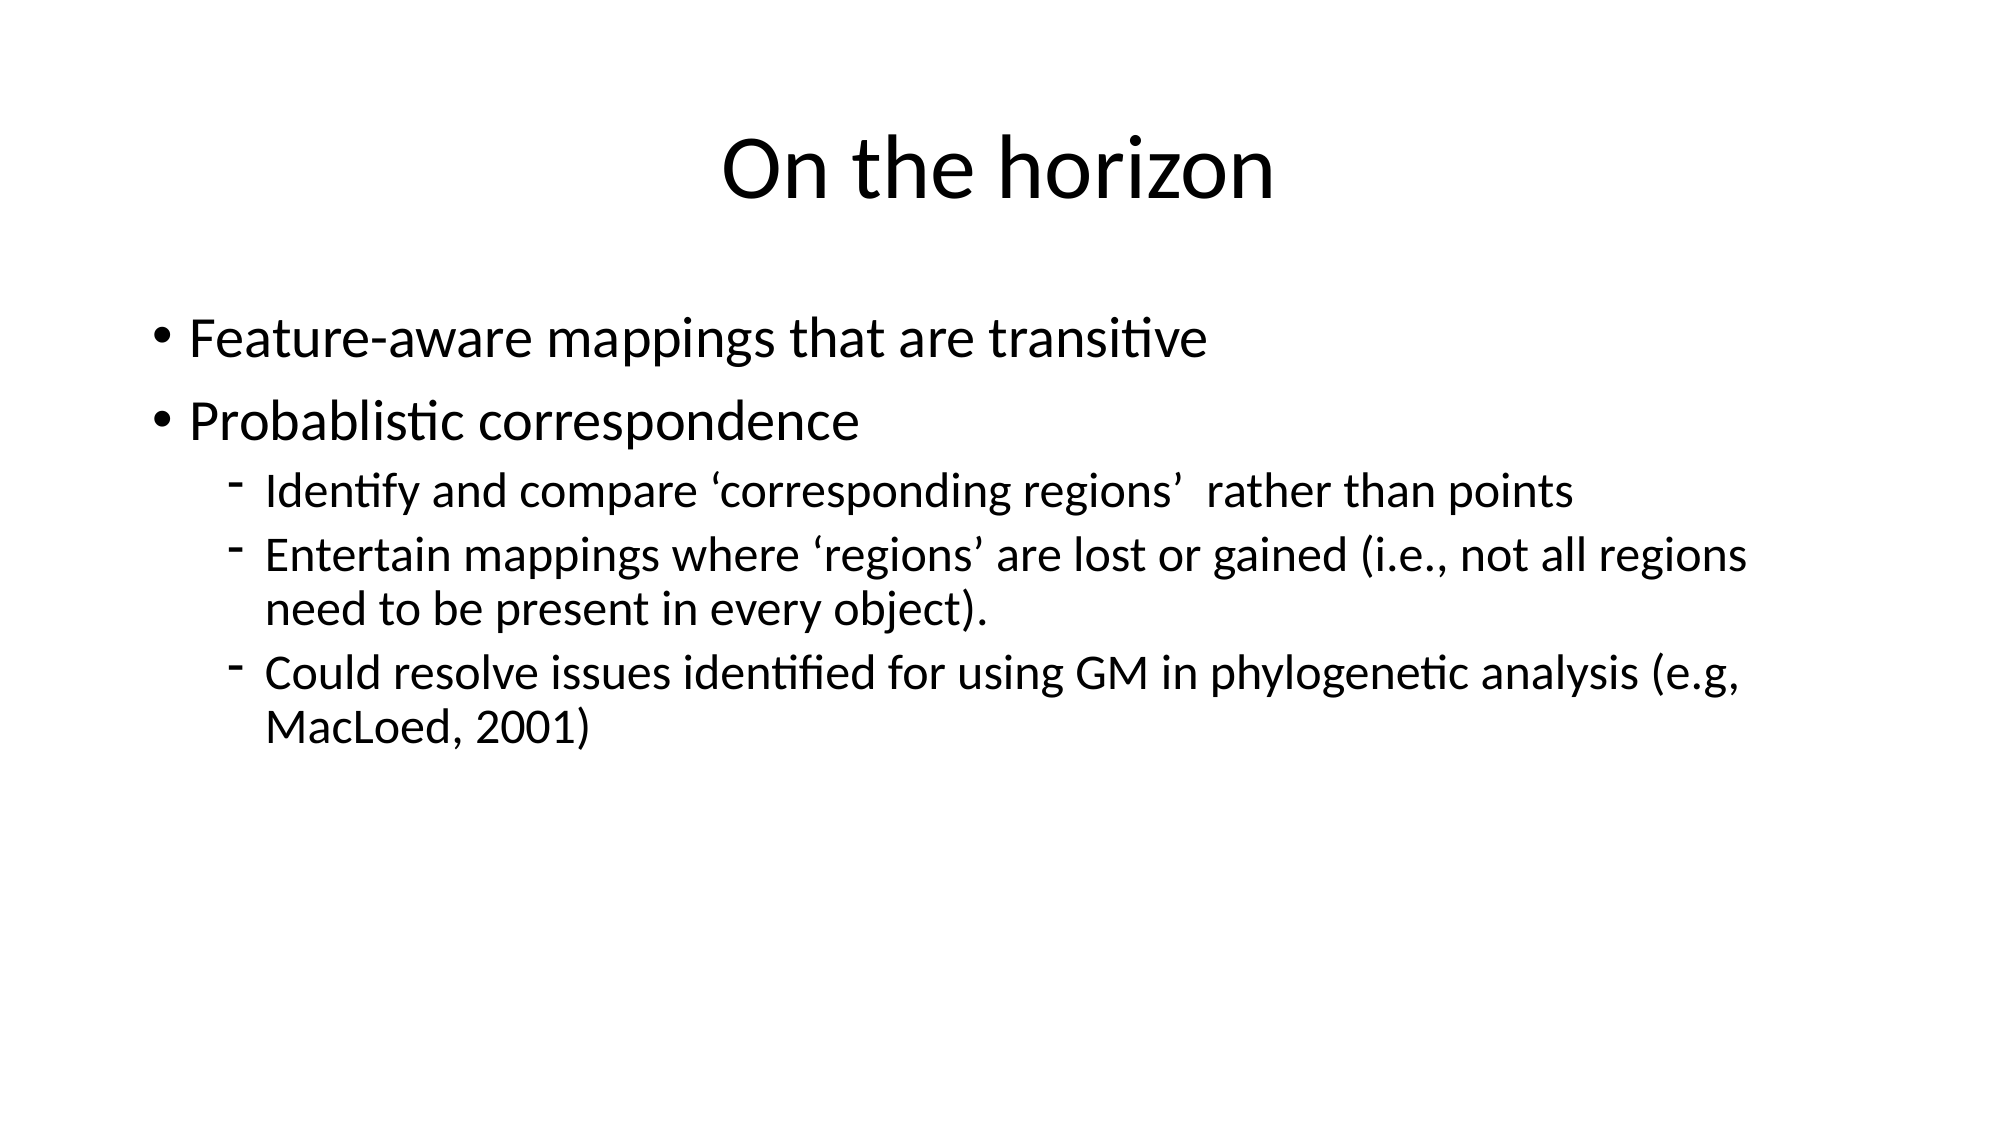

# On the horizon
Feature-aware mappings that are transitive
Probablistic correspondence
Identify and compare ‘corresponding regions’  rather than points
Entertain mappings where ‘regions’ are lost or gained (i.e., not all regions need to be present in every object).
Could resolve issues identified for using GM in phylogenetic analysis (e.g, MacLoed, 2001)